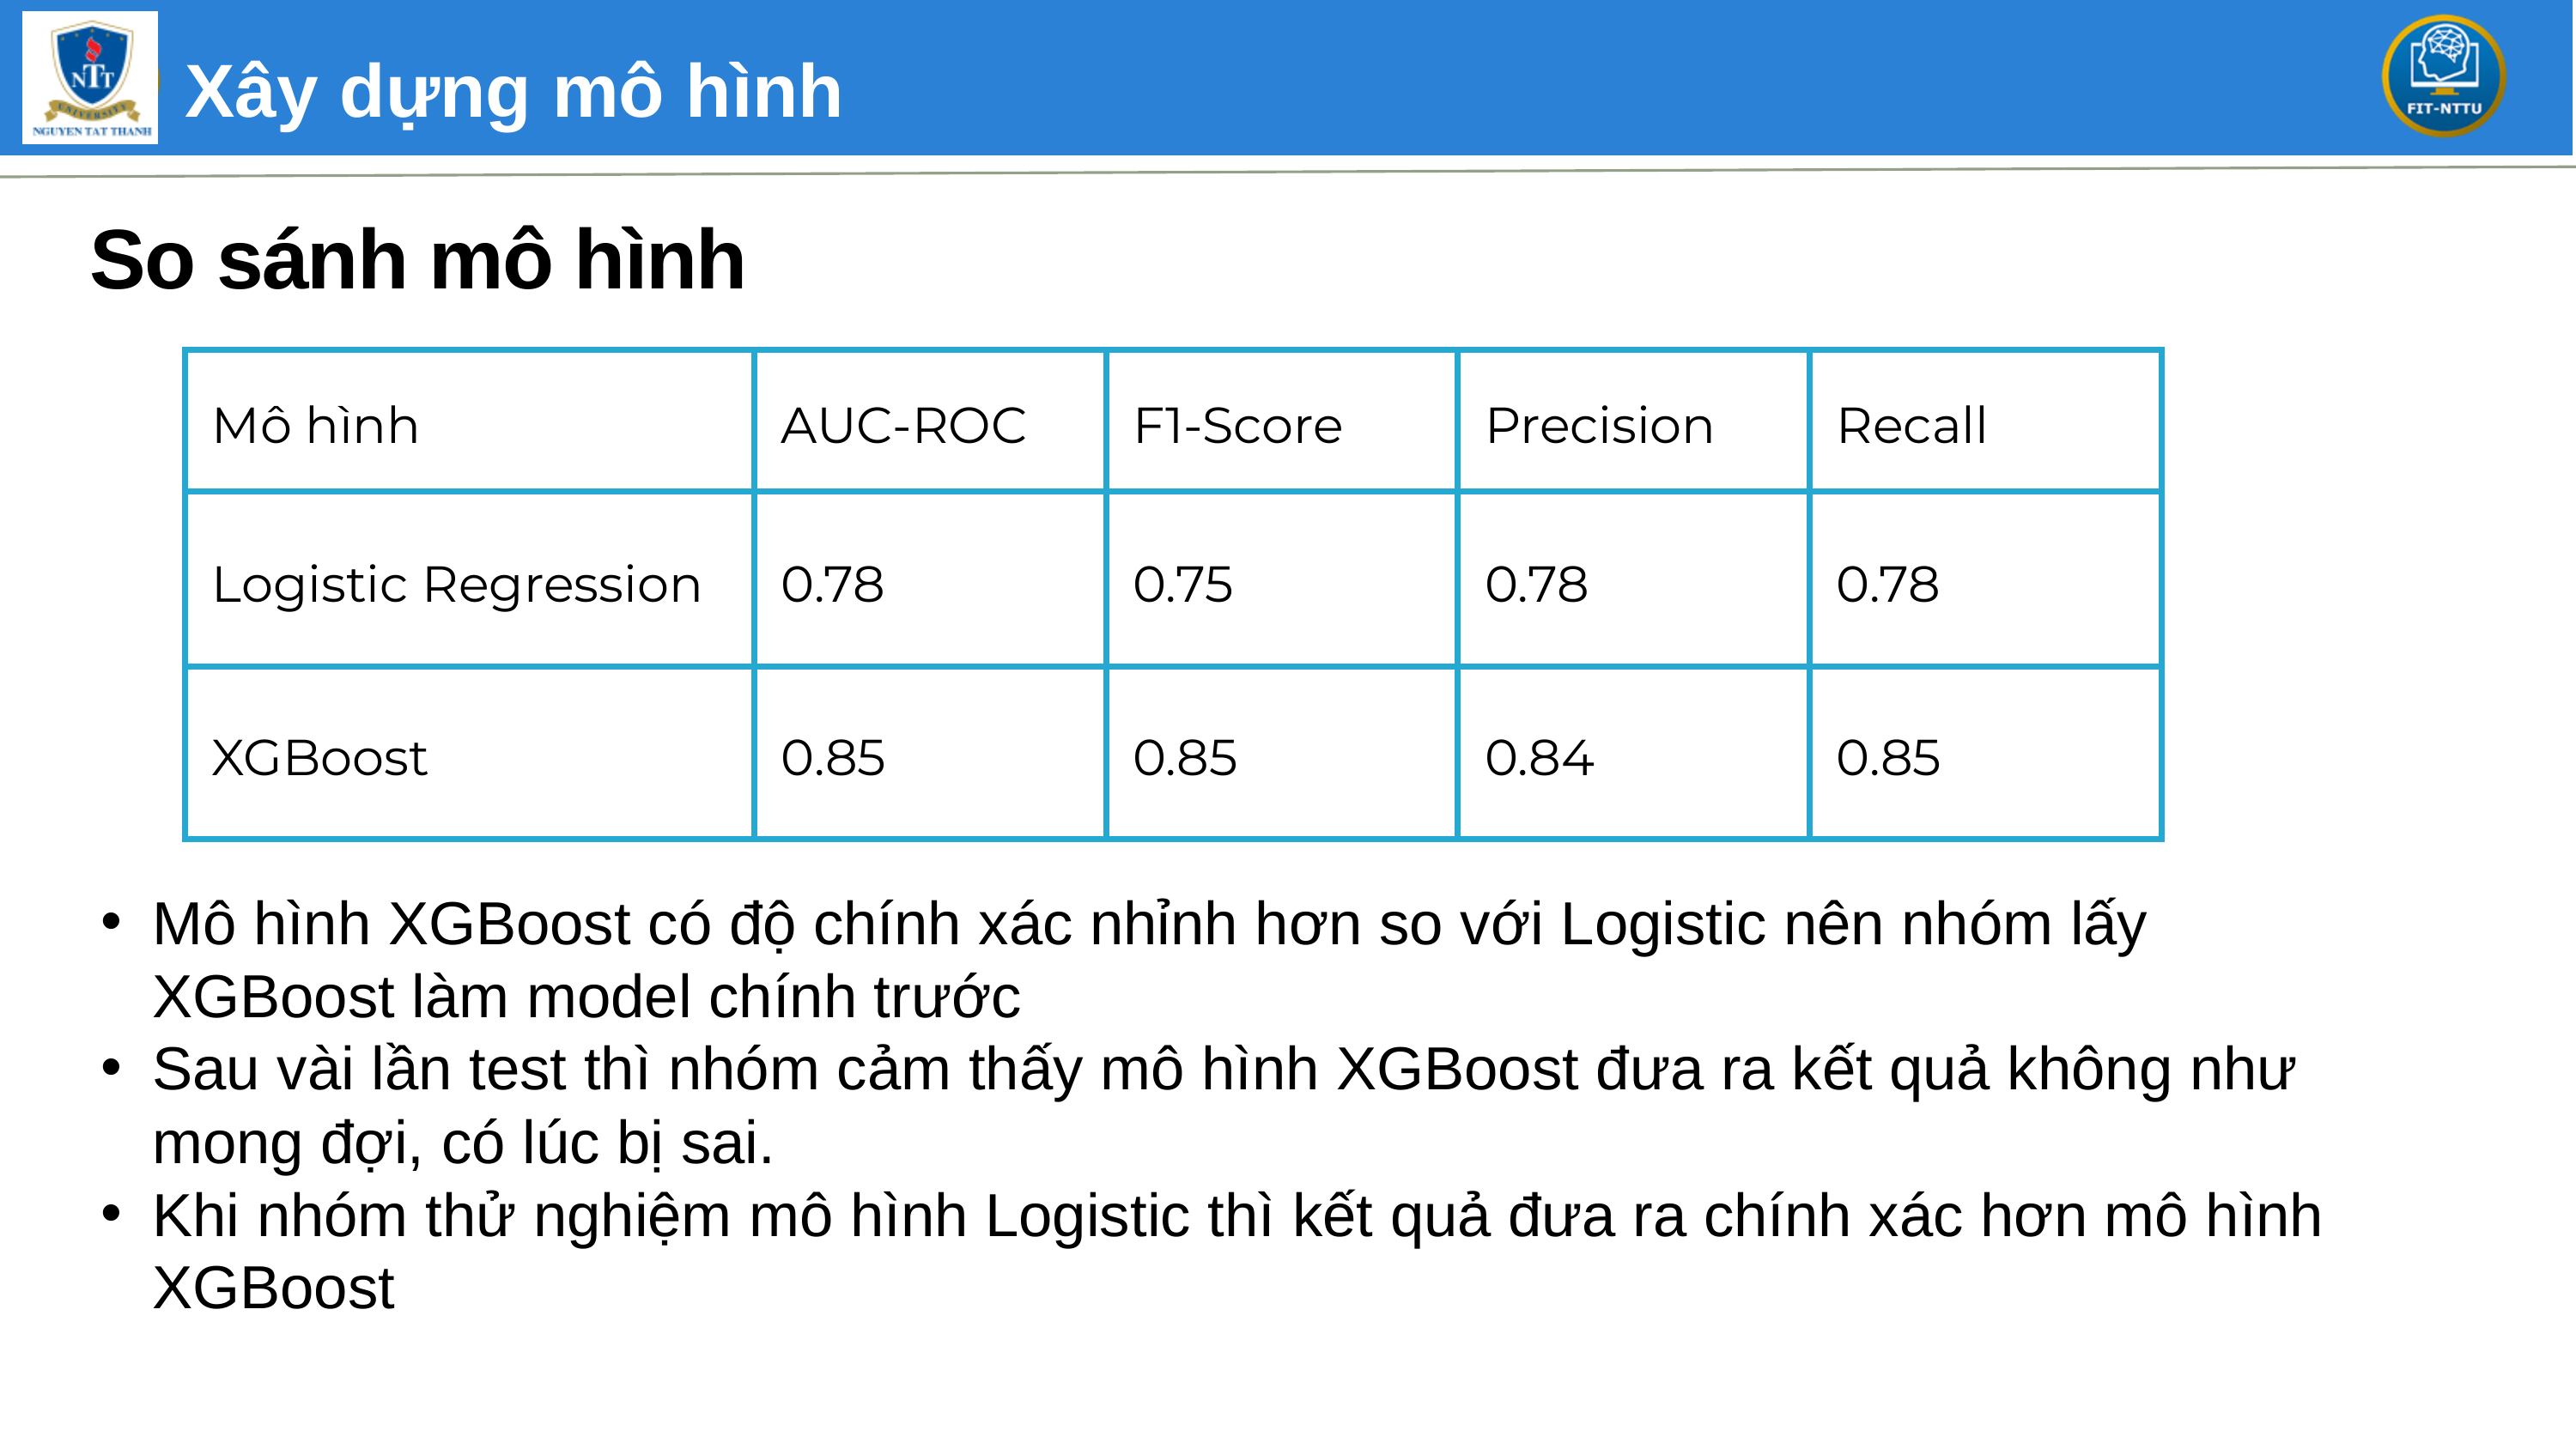

Xây dựng mô hình

So sánh mô hình
| Mô hình | AUC-ROC | F1-Score | Precision | Recall |
| --- | --- | --- | --- | --- |
| Logistic Regression | 0.78 | 0.75 | 0.78 | 0.78 |
| XGBoost | 0.85 | 0.85 | 0.84 | 0.85 |
Mô hình XGBoost có độ chính xác nhỉnh hơn so với Logistic nên nhóm lấy XGBoost làm model chính trước
Sau vài lần test thì nhóm cảm thấy mô hình XGBoost đưa ra kết quả không như mong đợi, có lúc bị sai.
Khi nhóm thử nghiệm mô hình Logistic thì kết quả đưa ra chính xác hơn mô hình XGBoost